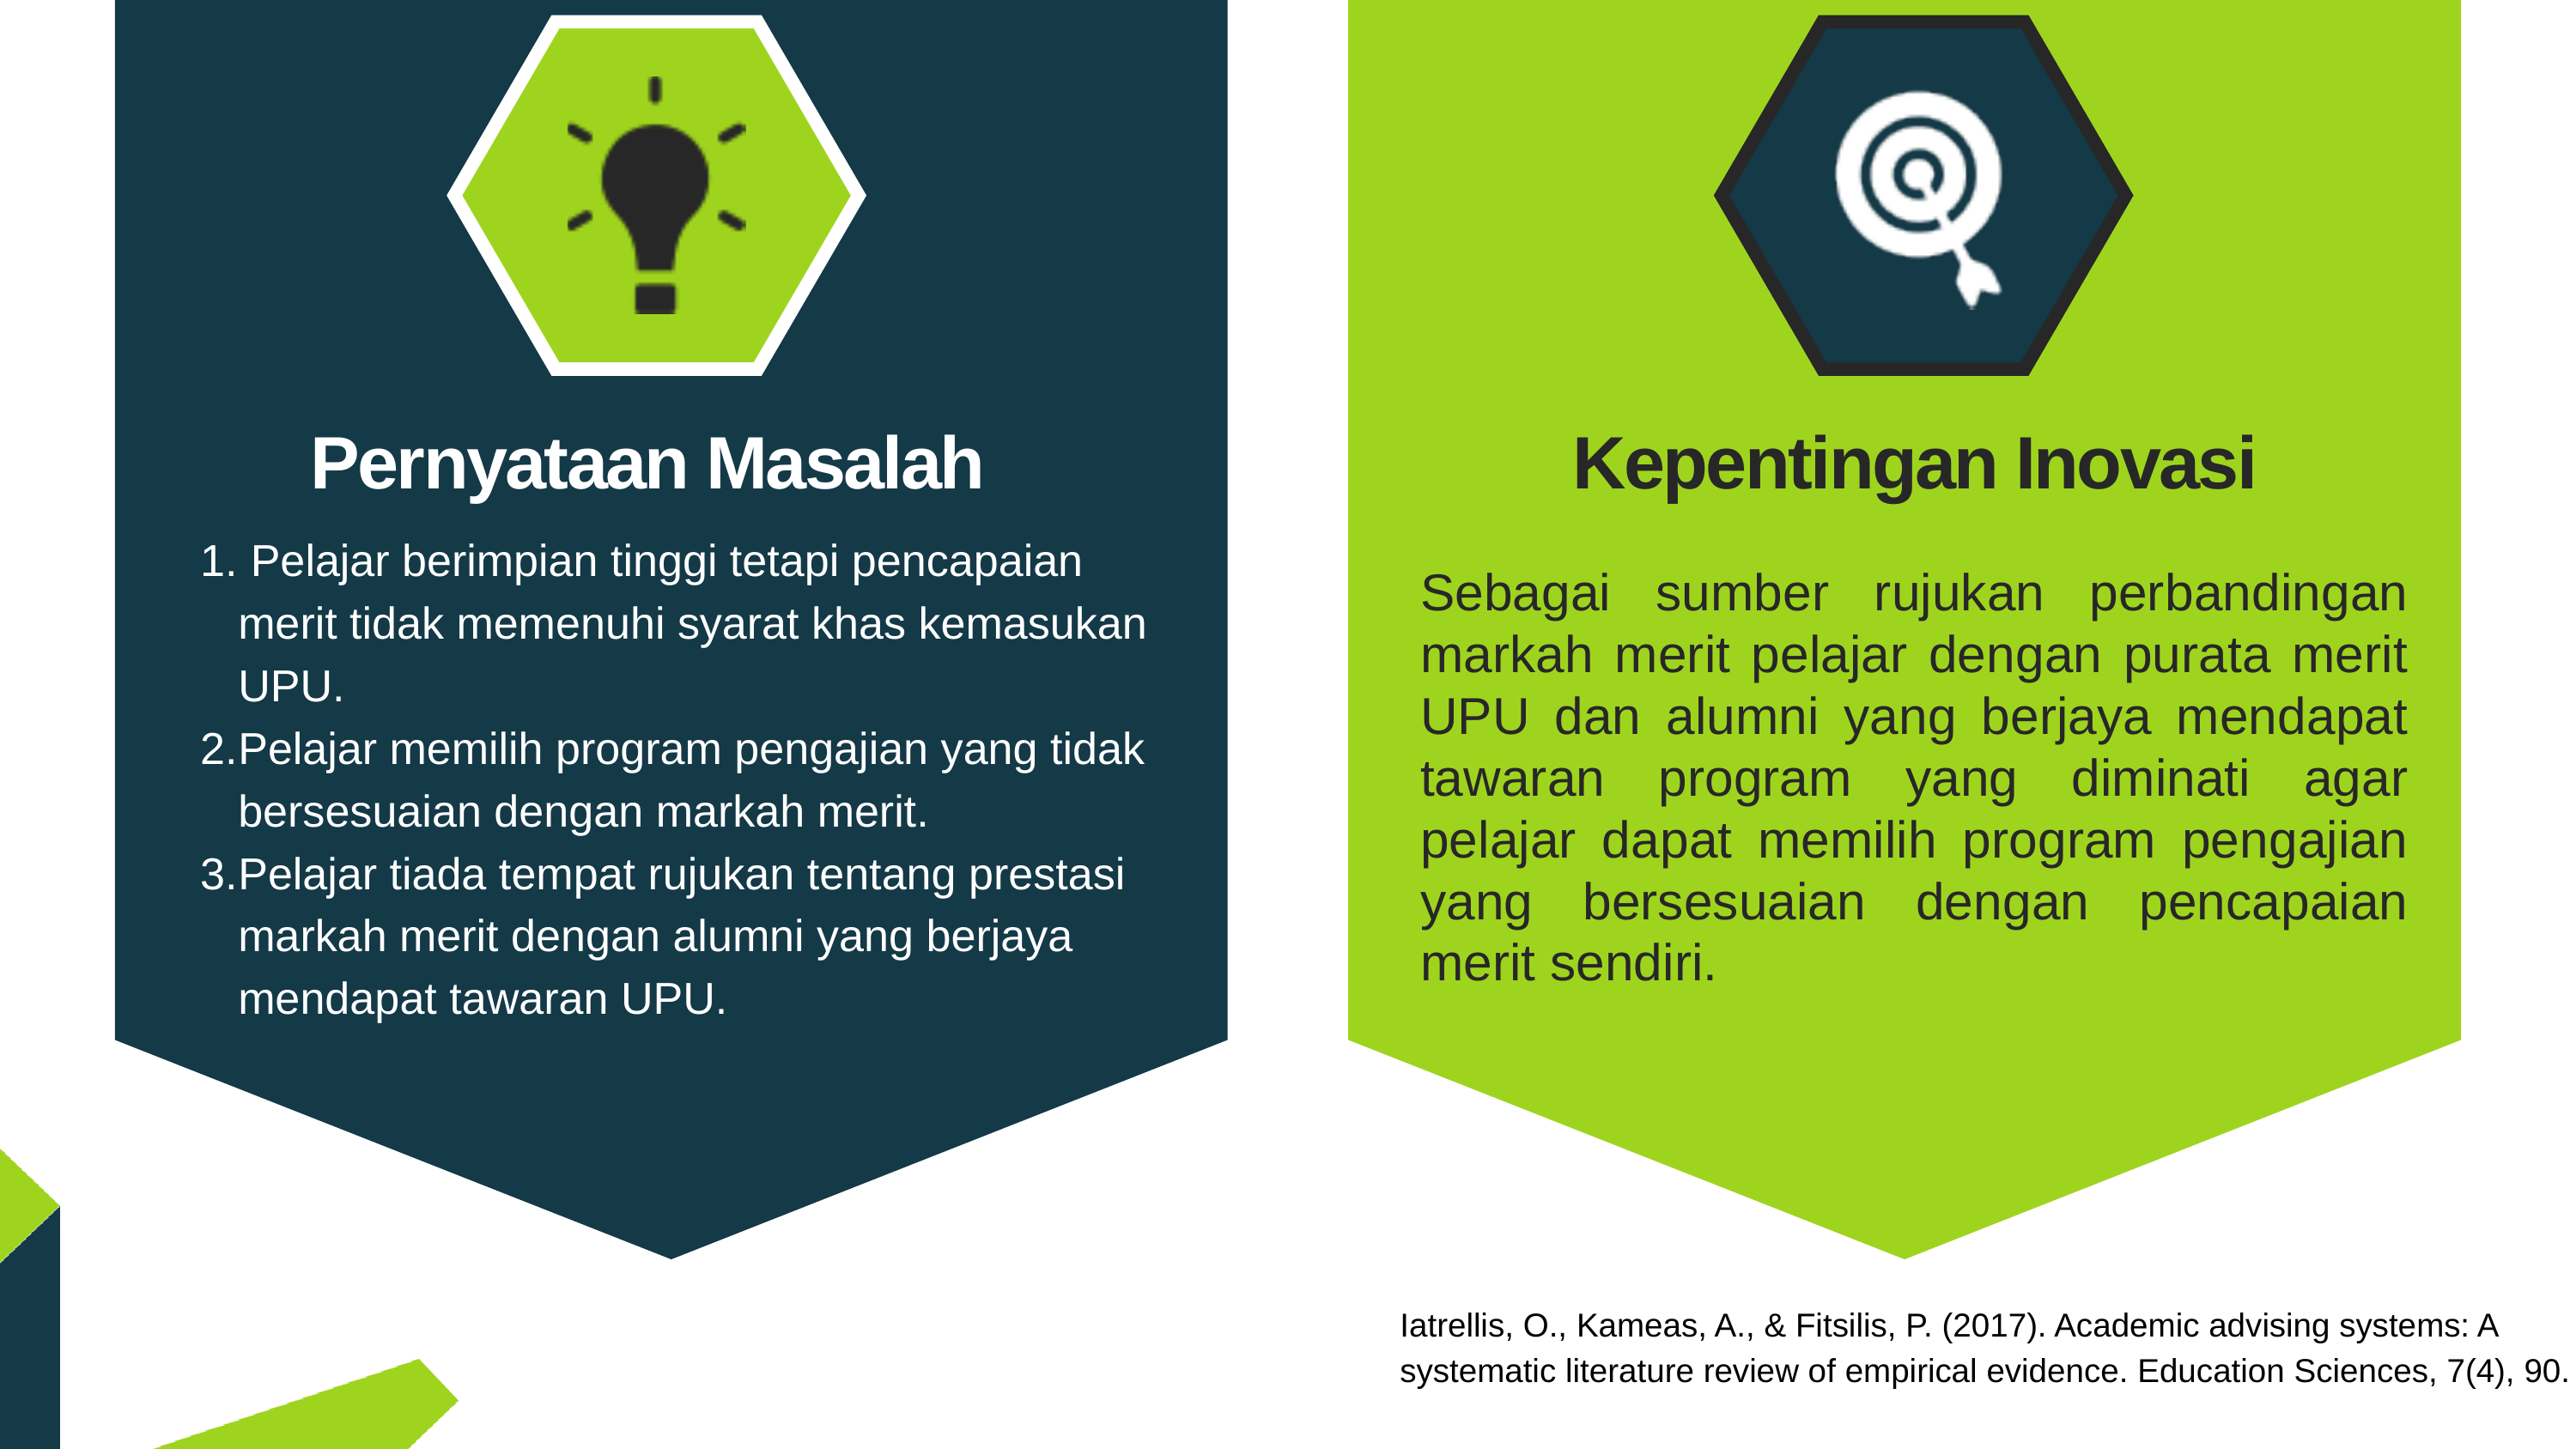

Pernyataan Masalah
Kepentingan Inovasi
 Pelajar berimpian tinggi tetapi pencapaian merit tidak memenuhi syarat khas kemasukan UPU.
Pelajar memilih program pengajian yang tidak bersesuaian dengan markah merit.
Pelajar tiada tempat rujukan tentang prestasi markah merit dengan alumni yang berjaya mendapat tawaran UPU.
Sebagai sumber rujukan perbandingan markah merit pelajar dengan purata merit UPU dan alumni yang berjaya mendapat tawaran program yang diminati agar pelajar dapat memilih program pengajian yang bersesuaian dengan pencapaian merit sendiri.

Iatrellis, O., Kameas, A., & Fitsilis, P. (2017). Academic advising systems: A systematic literature review of empirical evidence. Education Sciences, 7(4), 90.